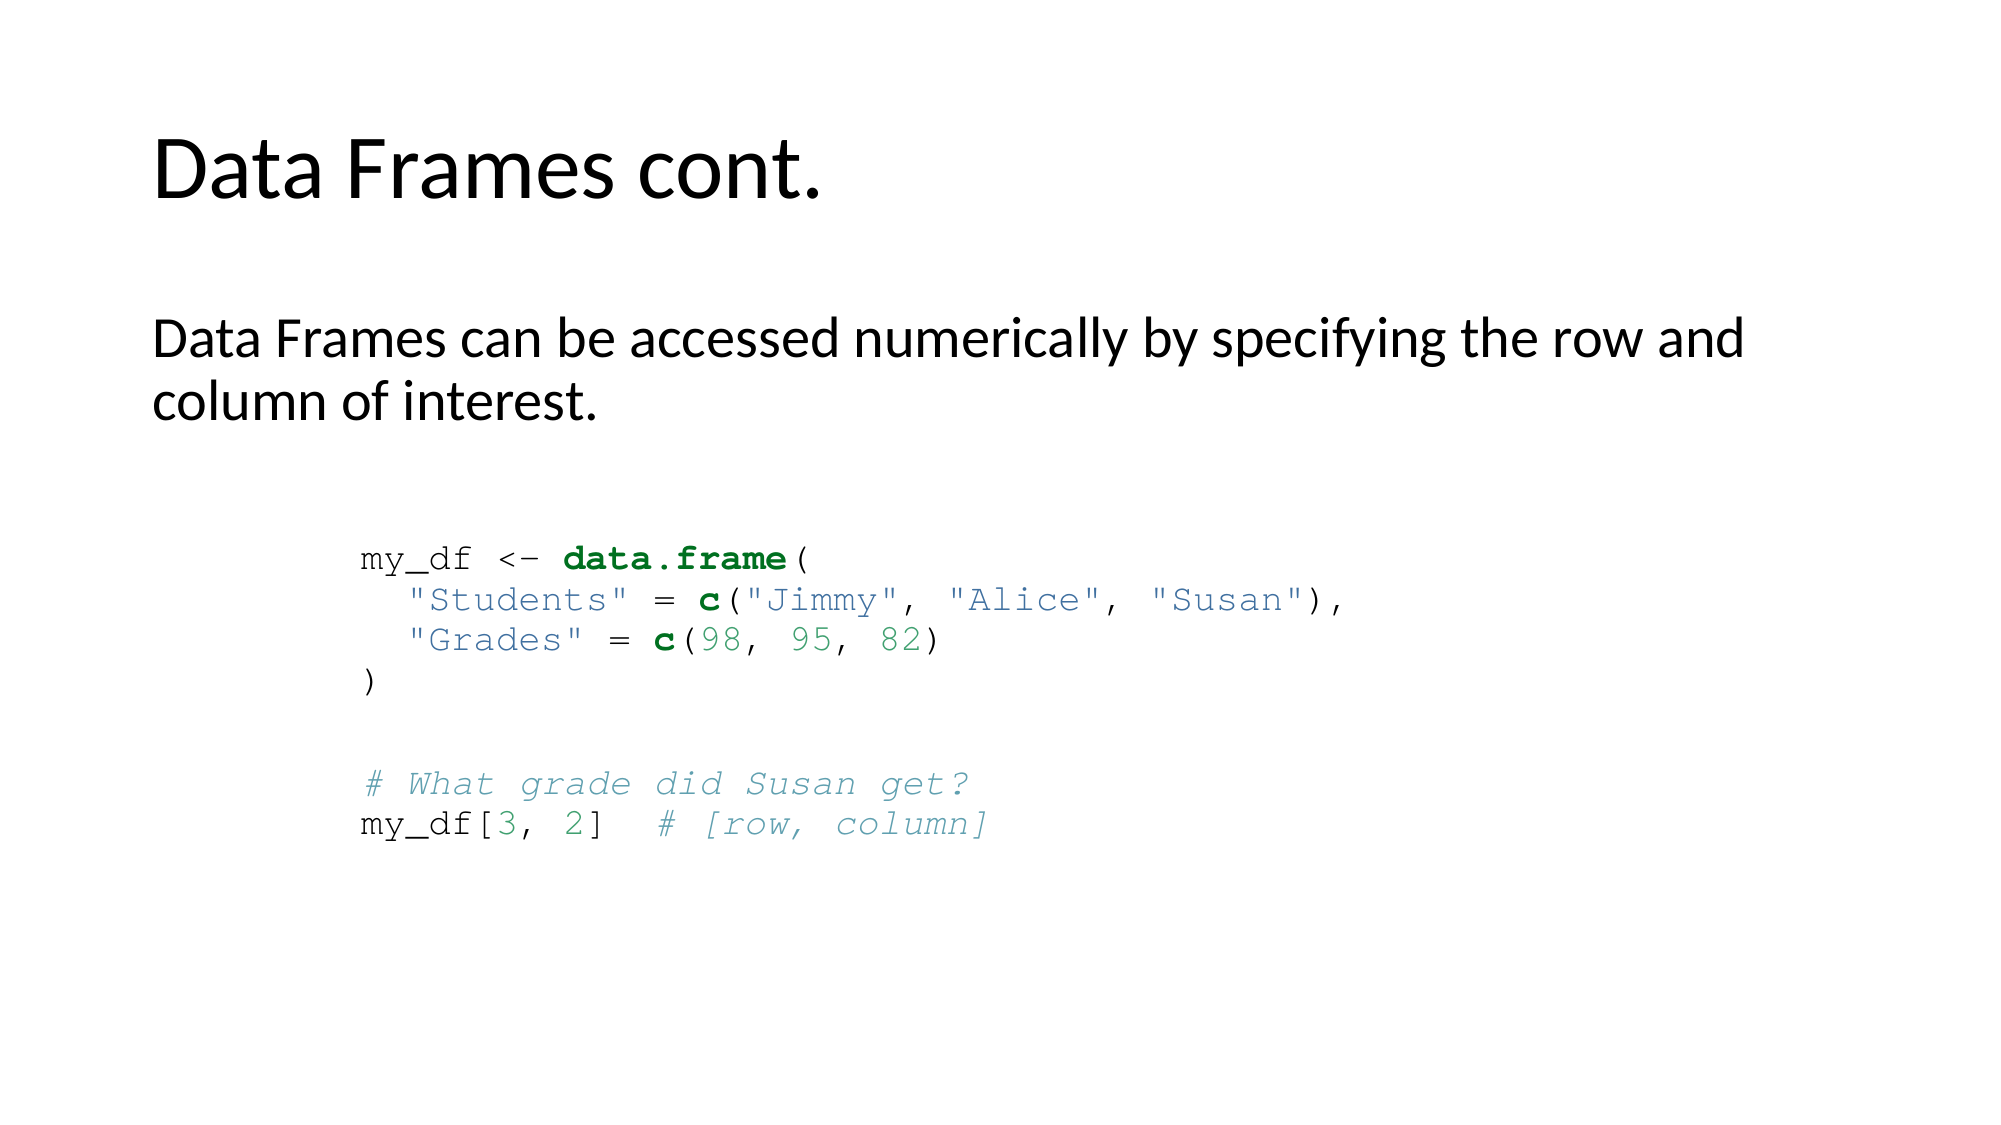

# Data Frames cont.
Data Frames can be accessed numerically by specifying the row and column of interest.

my_df <- data.frame(
  "Students" = c("Jimmy", "Alice", "Susan"),
  "Grades" = c(98, 95, 82)
)
# What grade did Susan get?
my_df[3, 2]  # [row, column]